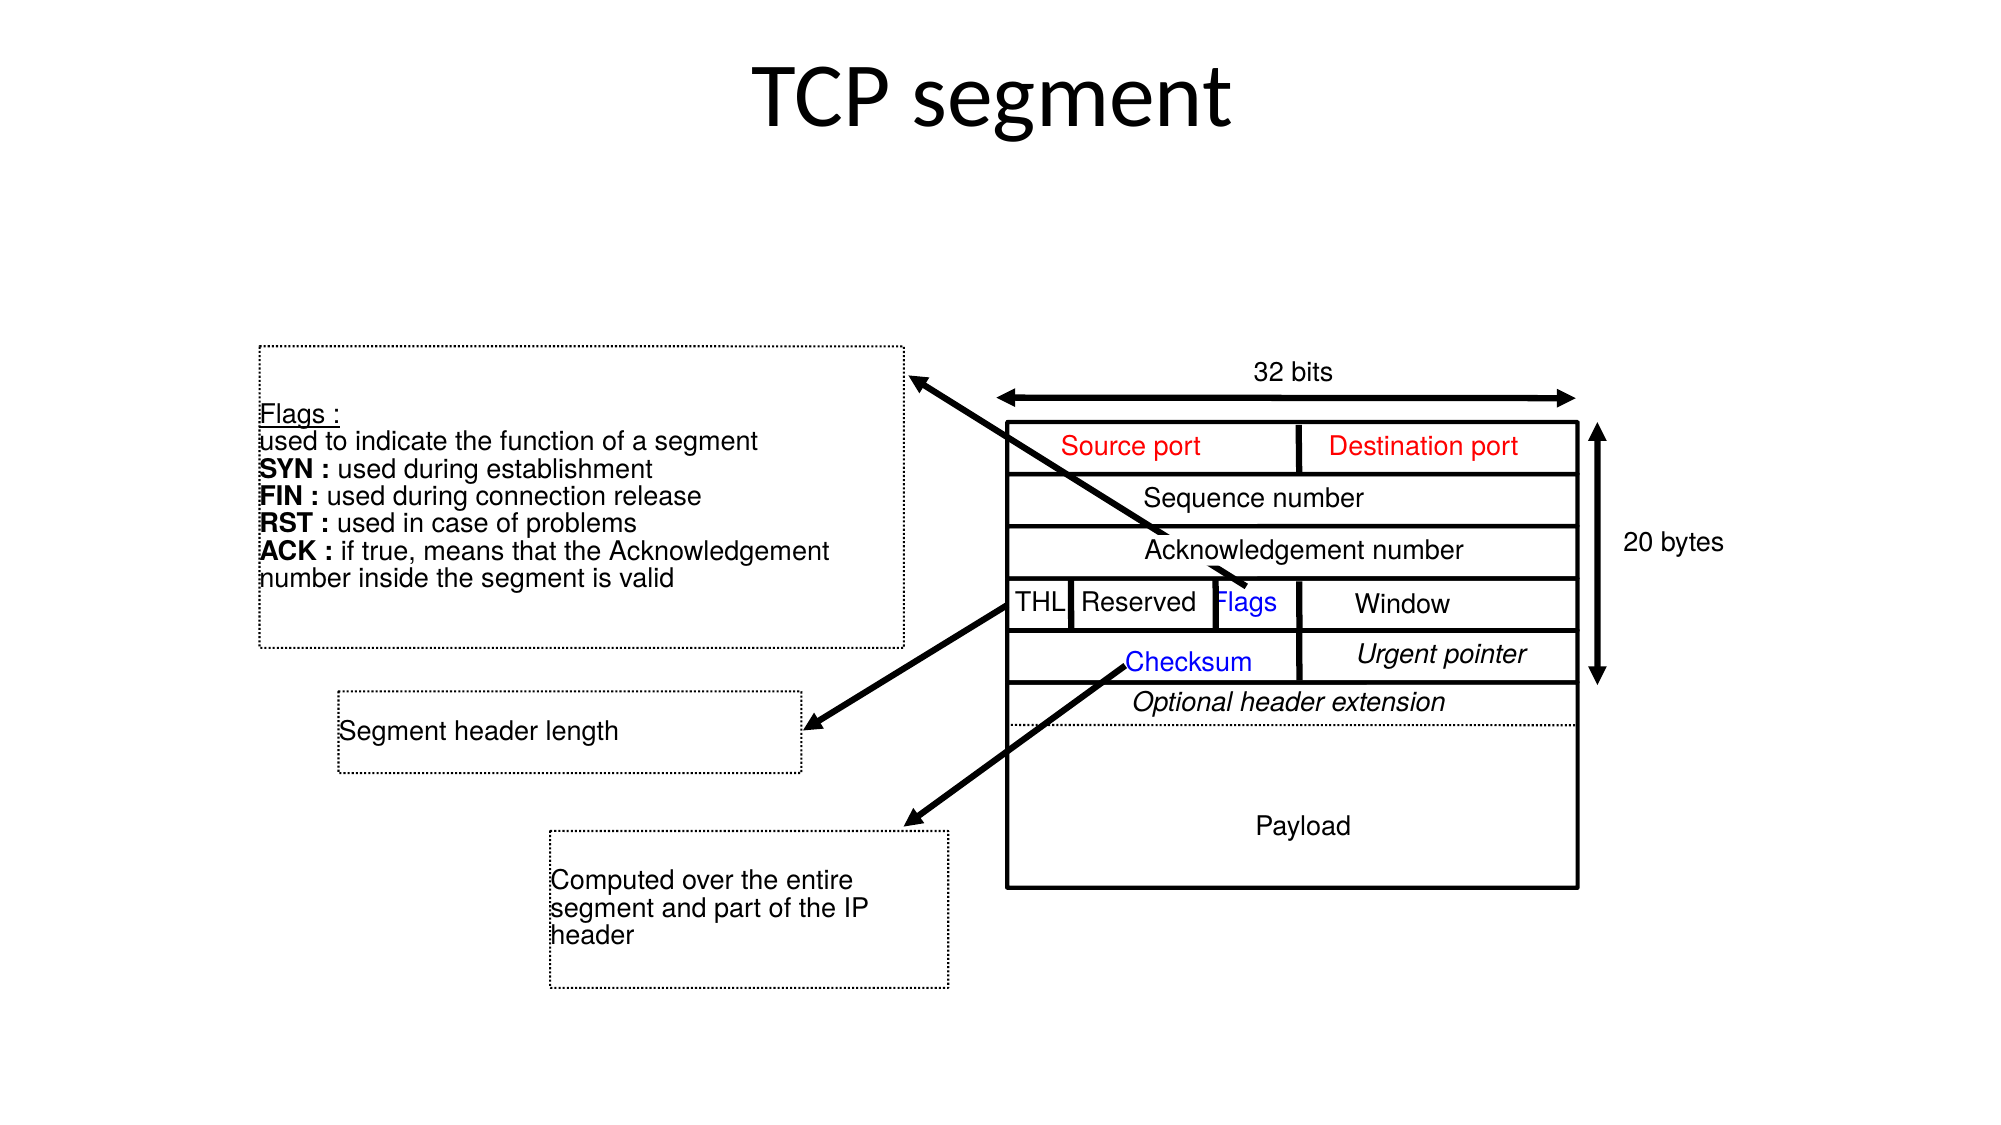

# TCP segment

Flags :
used to indicate the function of a segment
SYN : used during establishment
FIN : used during connection release
RST : used in case of problems
ACK : if true, means that the Acknowledgement
number inside the segment is valid

32 bits

Source port
Destination port
Sequence number
20 bytes

Acknowledgement number

THL  Reserved  Flags
Window

Segment header length

Urgent pointer
Checksum

Computed over the entire segment and part of the IP header

Optional header extension

Payload